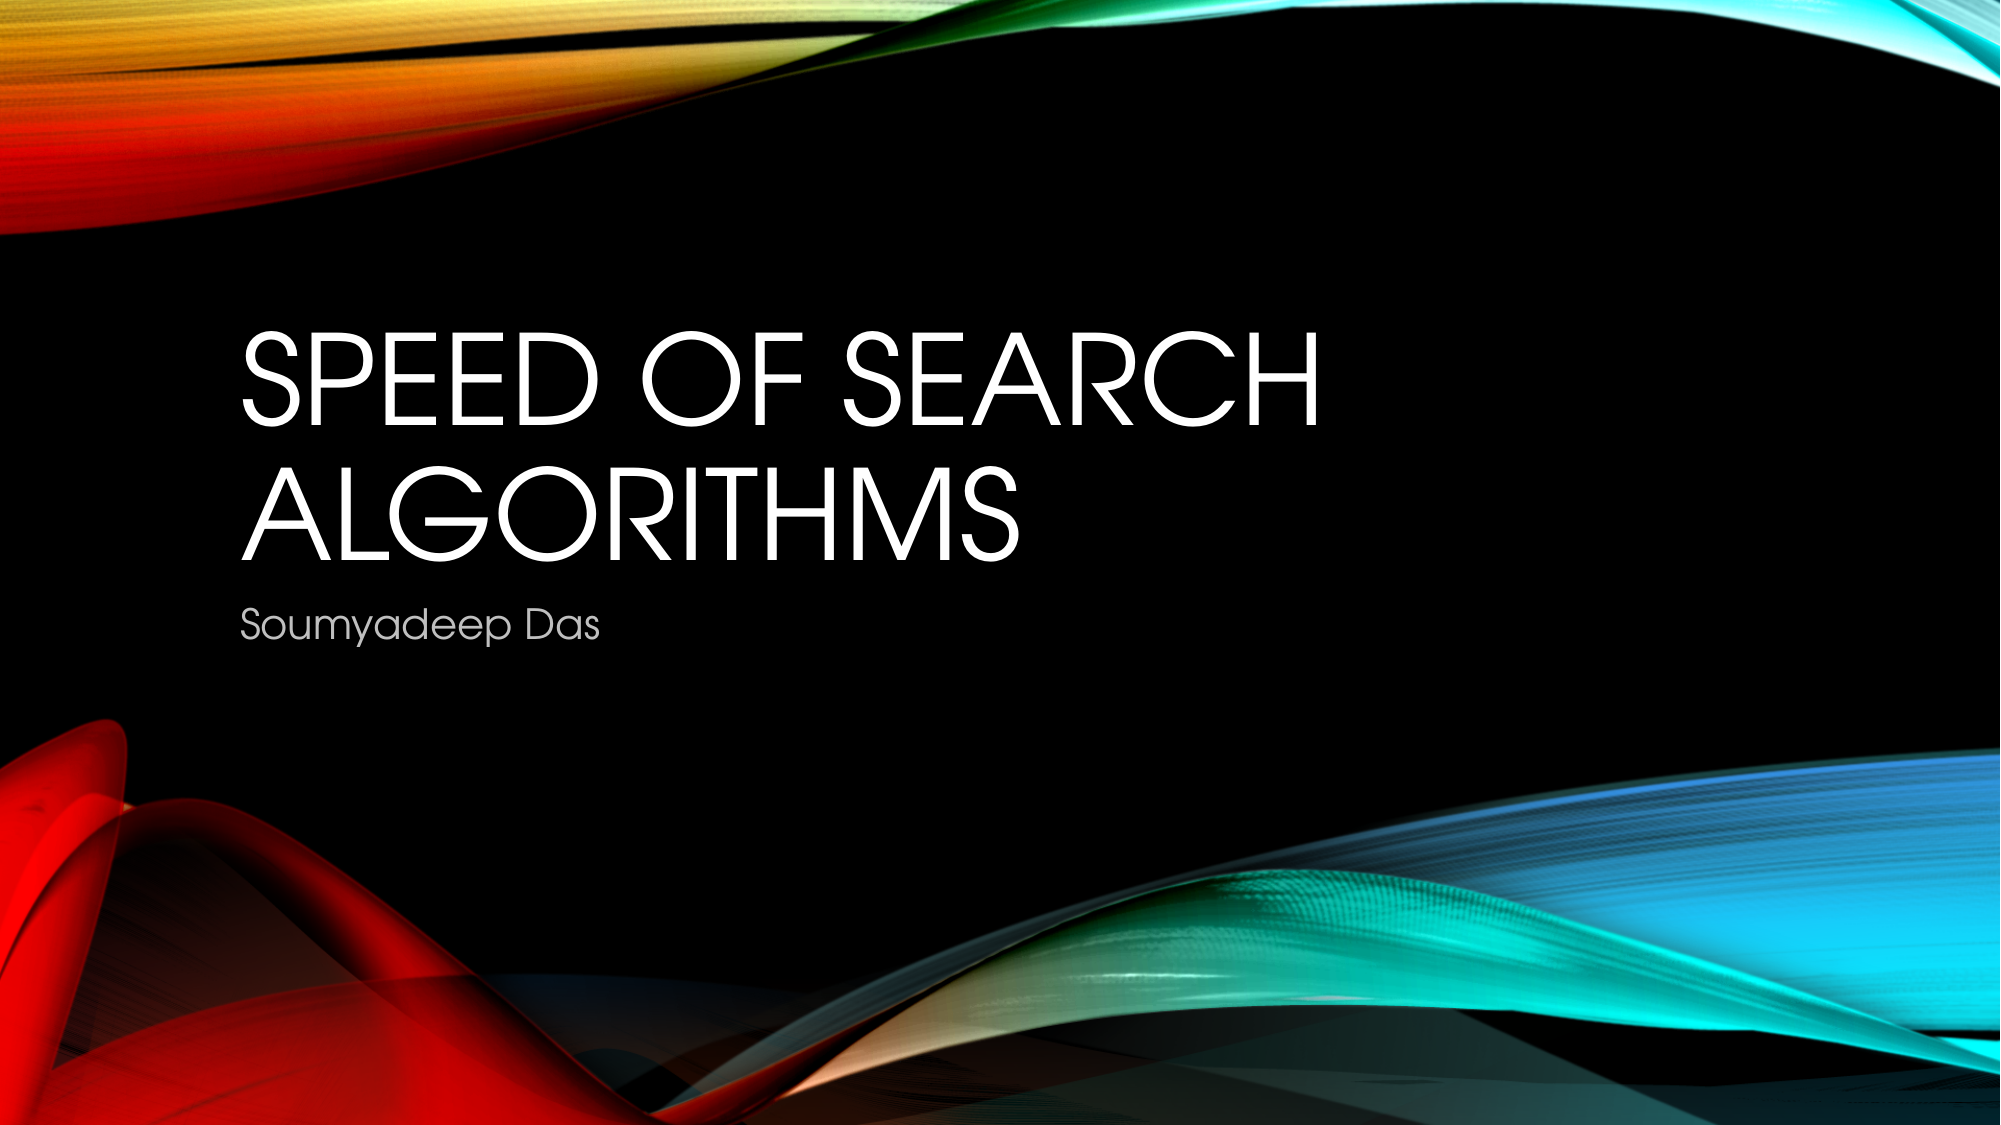

# Speed of Search Algorithms
Soumyadeep Das